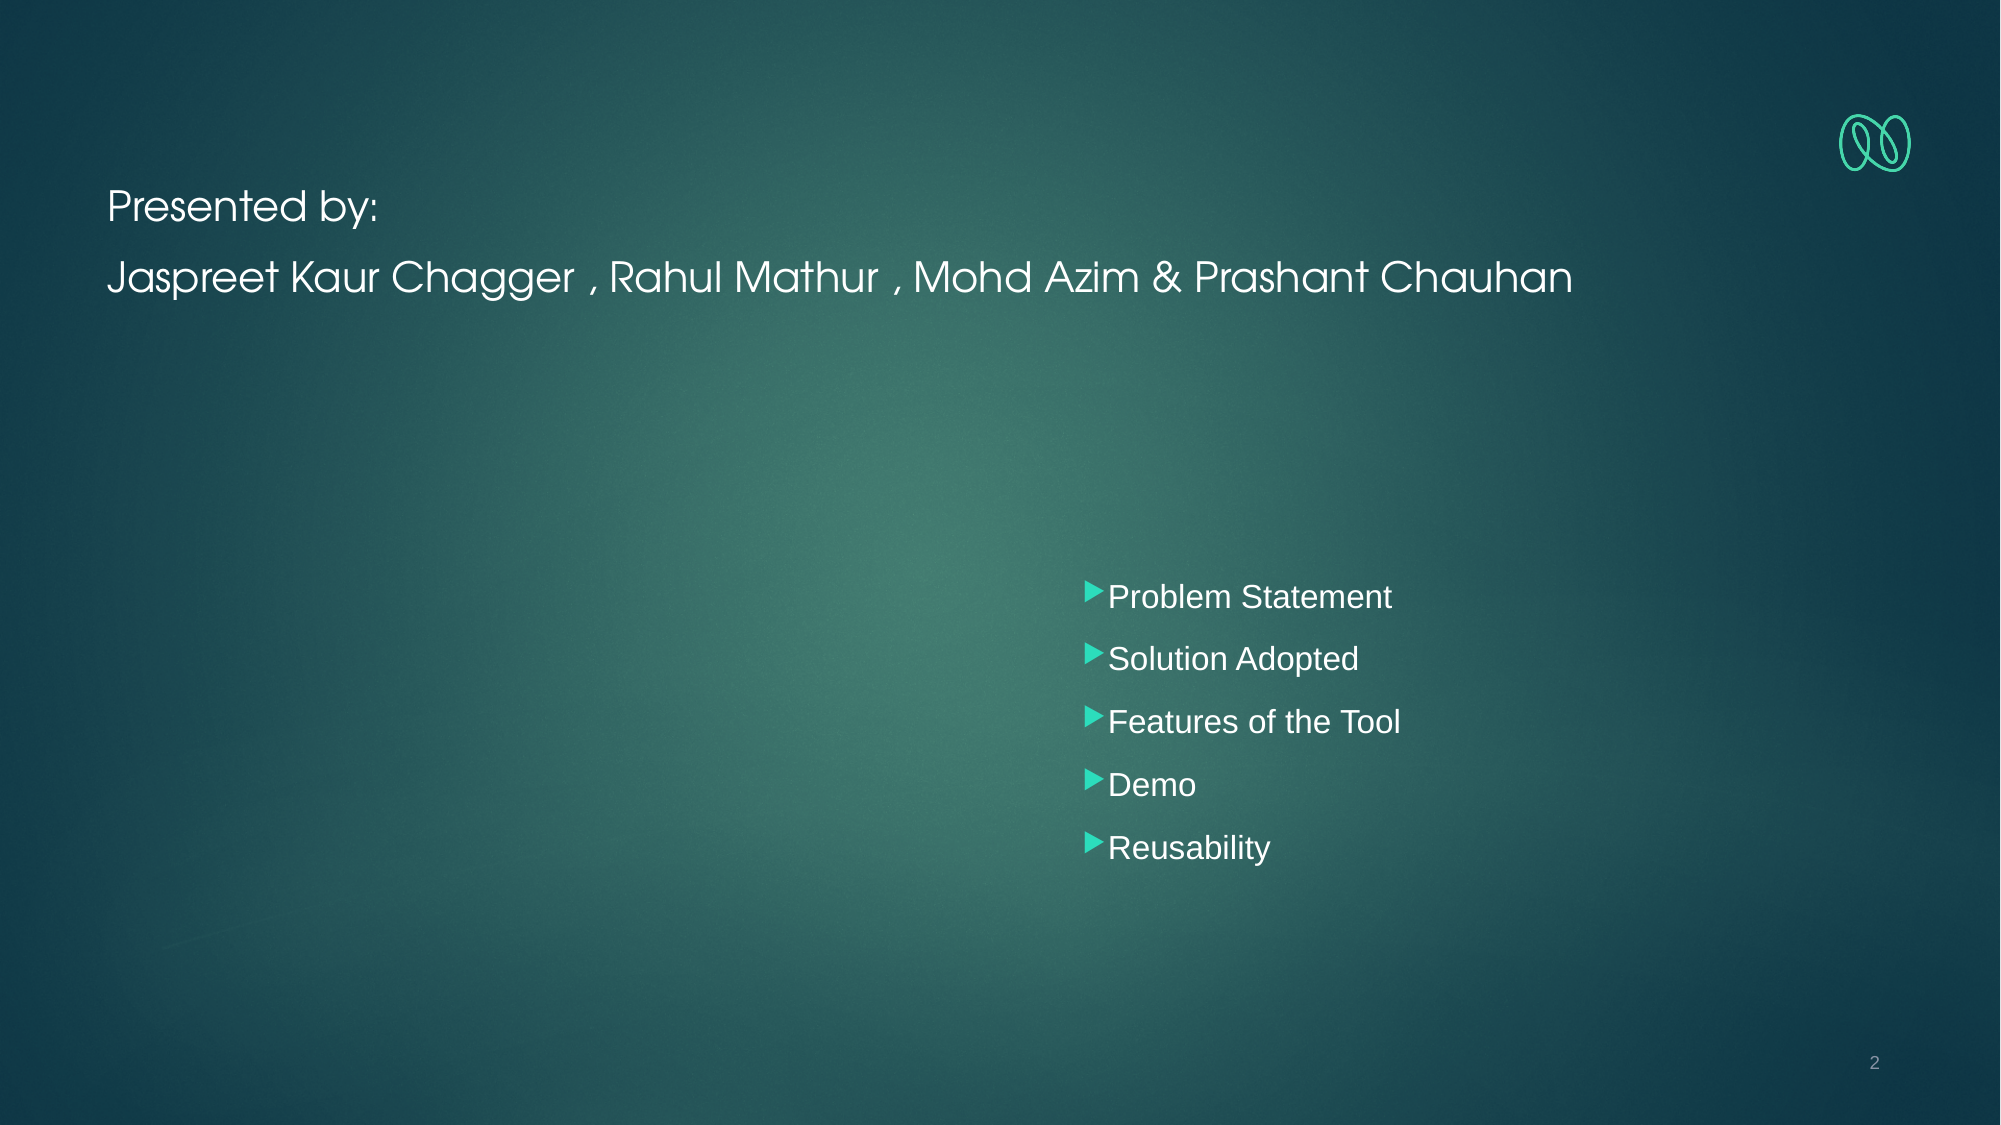

Presented by:
Jaspreet Kaur Chagger , Rahul Mathur , Mohd Azim & Prashant Chauhan

Problem Statement
Solution Adopted
Features of the Tool
Demo
Reusability